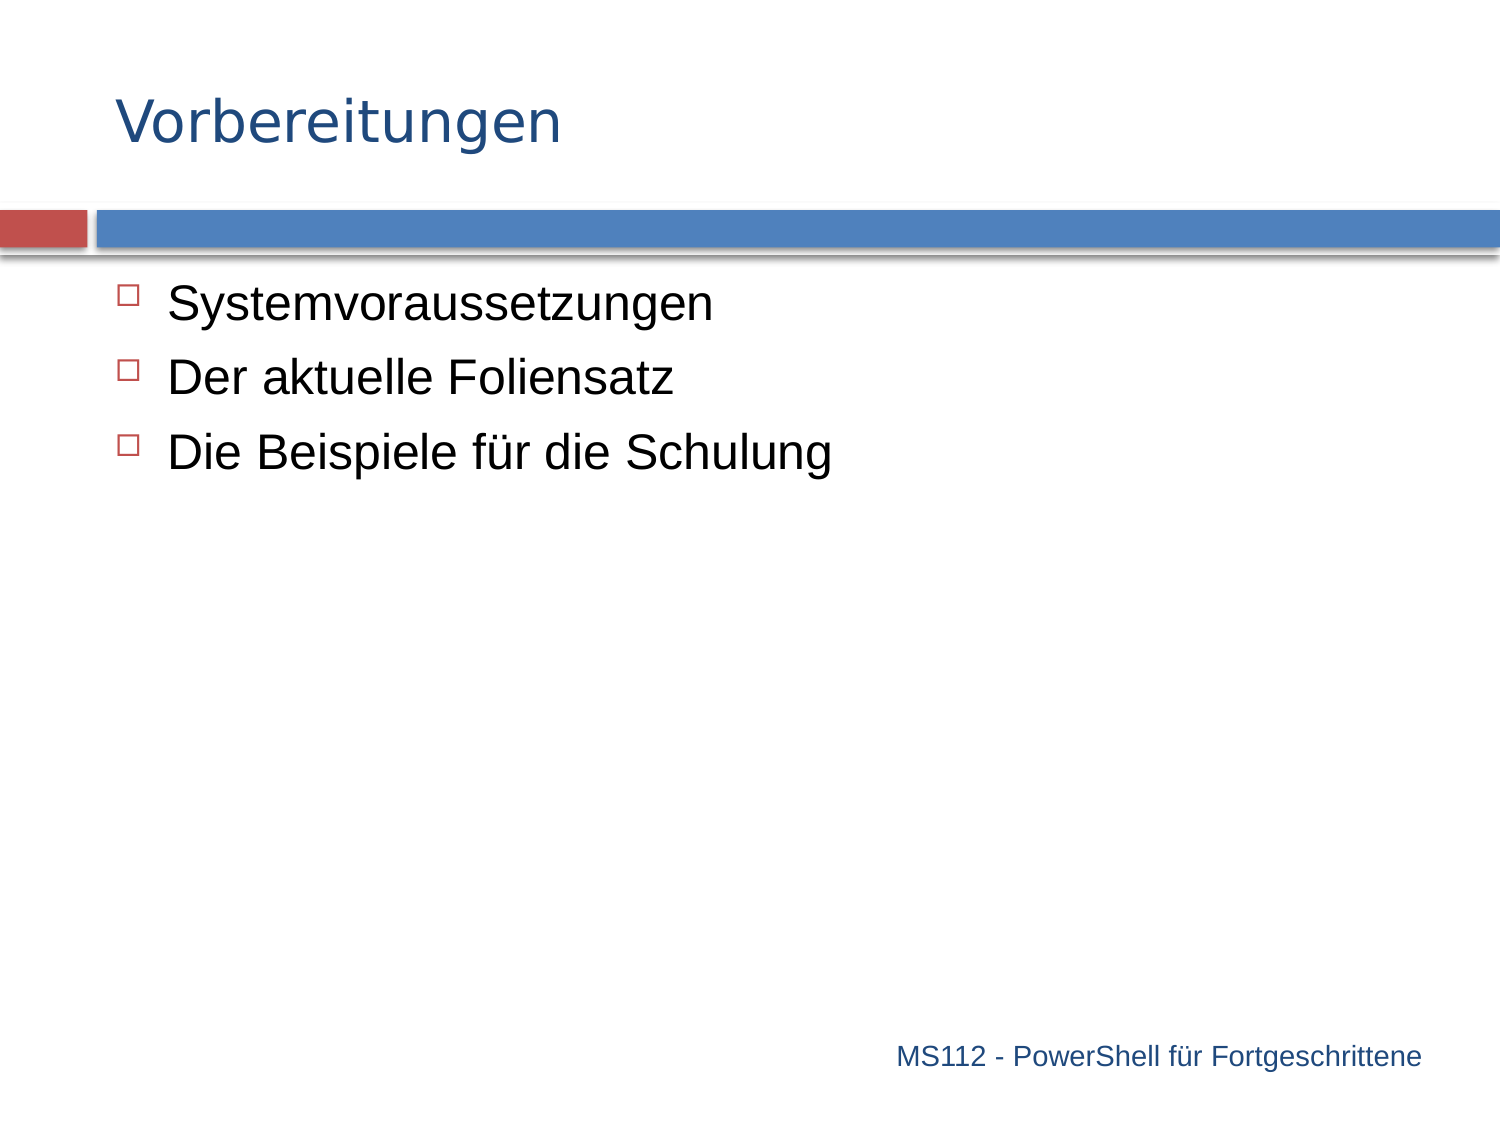

# Vorbereitungen
Systemvoraussetzungen
Der aktuelle Foliensatz
Die Beispiele für die Schulung
MS112 - PowerShell für Fortgeschrittene